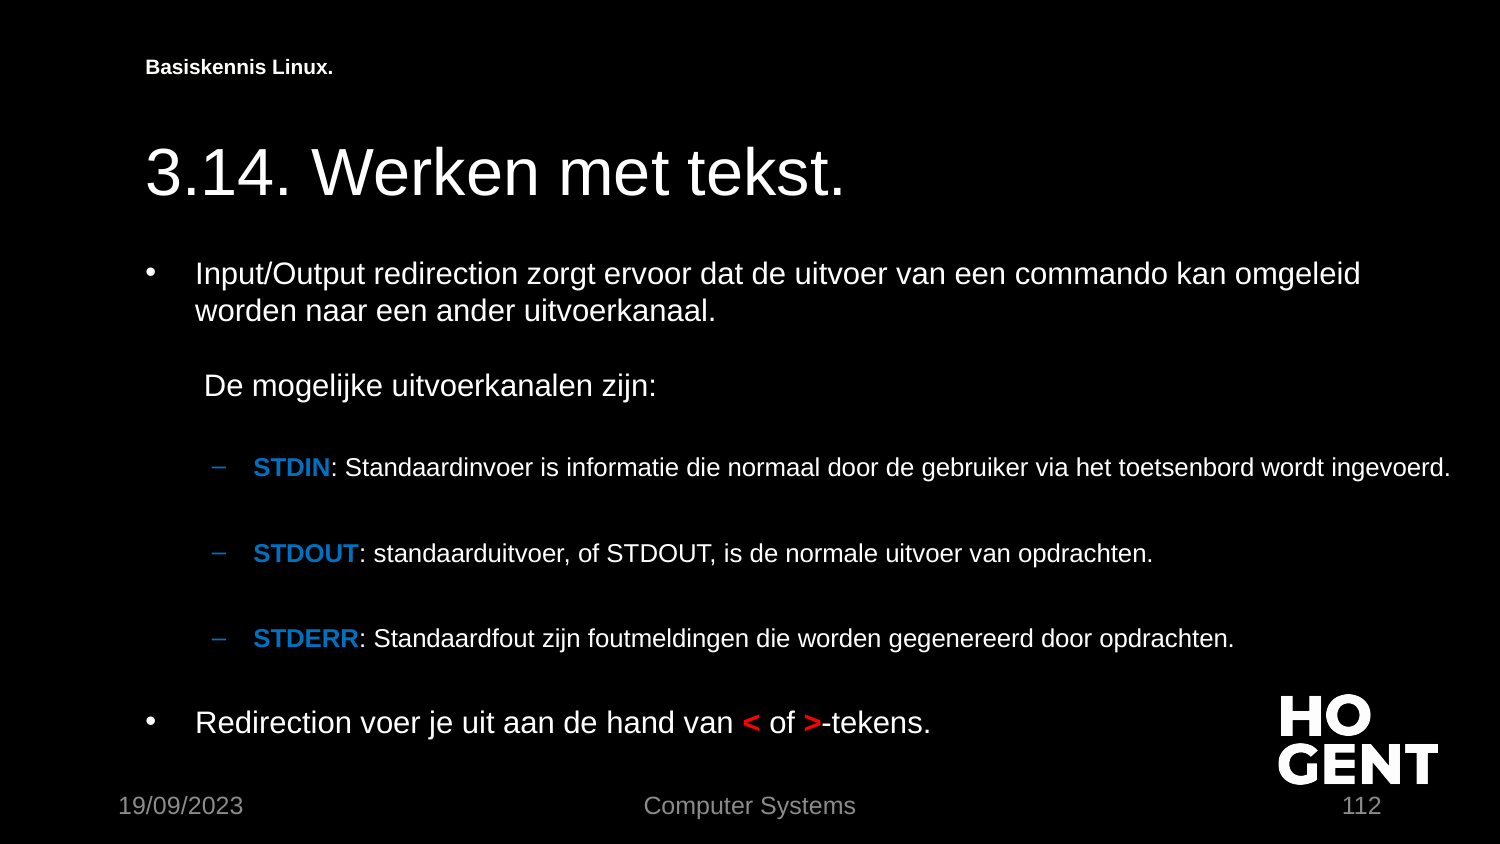

Basiskennis Linux.
# 3.14. Werken met tekst.

Input/Output redirection zorgt ervoor dat de uitvoer van een commando kan omgeleid worden naar een ander uitvoerkanaal.
 De mogelijke uitvoerkanalen zijn:

STDIN: Standaardinvoer is informatie die normaal door de gebruiker via het toetsenbord wordt ingevoerd.

STDOUT: standaarduitvoer, of STDOUT, is de normale uitvoer van opdrachten.

STDERR: Standaardfout zijn foutmeldingen die worden gegenereerd door opdrachten.

Redirection voer je uit aan de hand van < of >-tekens.
19/09/2023
Computer Systems
112